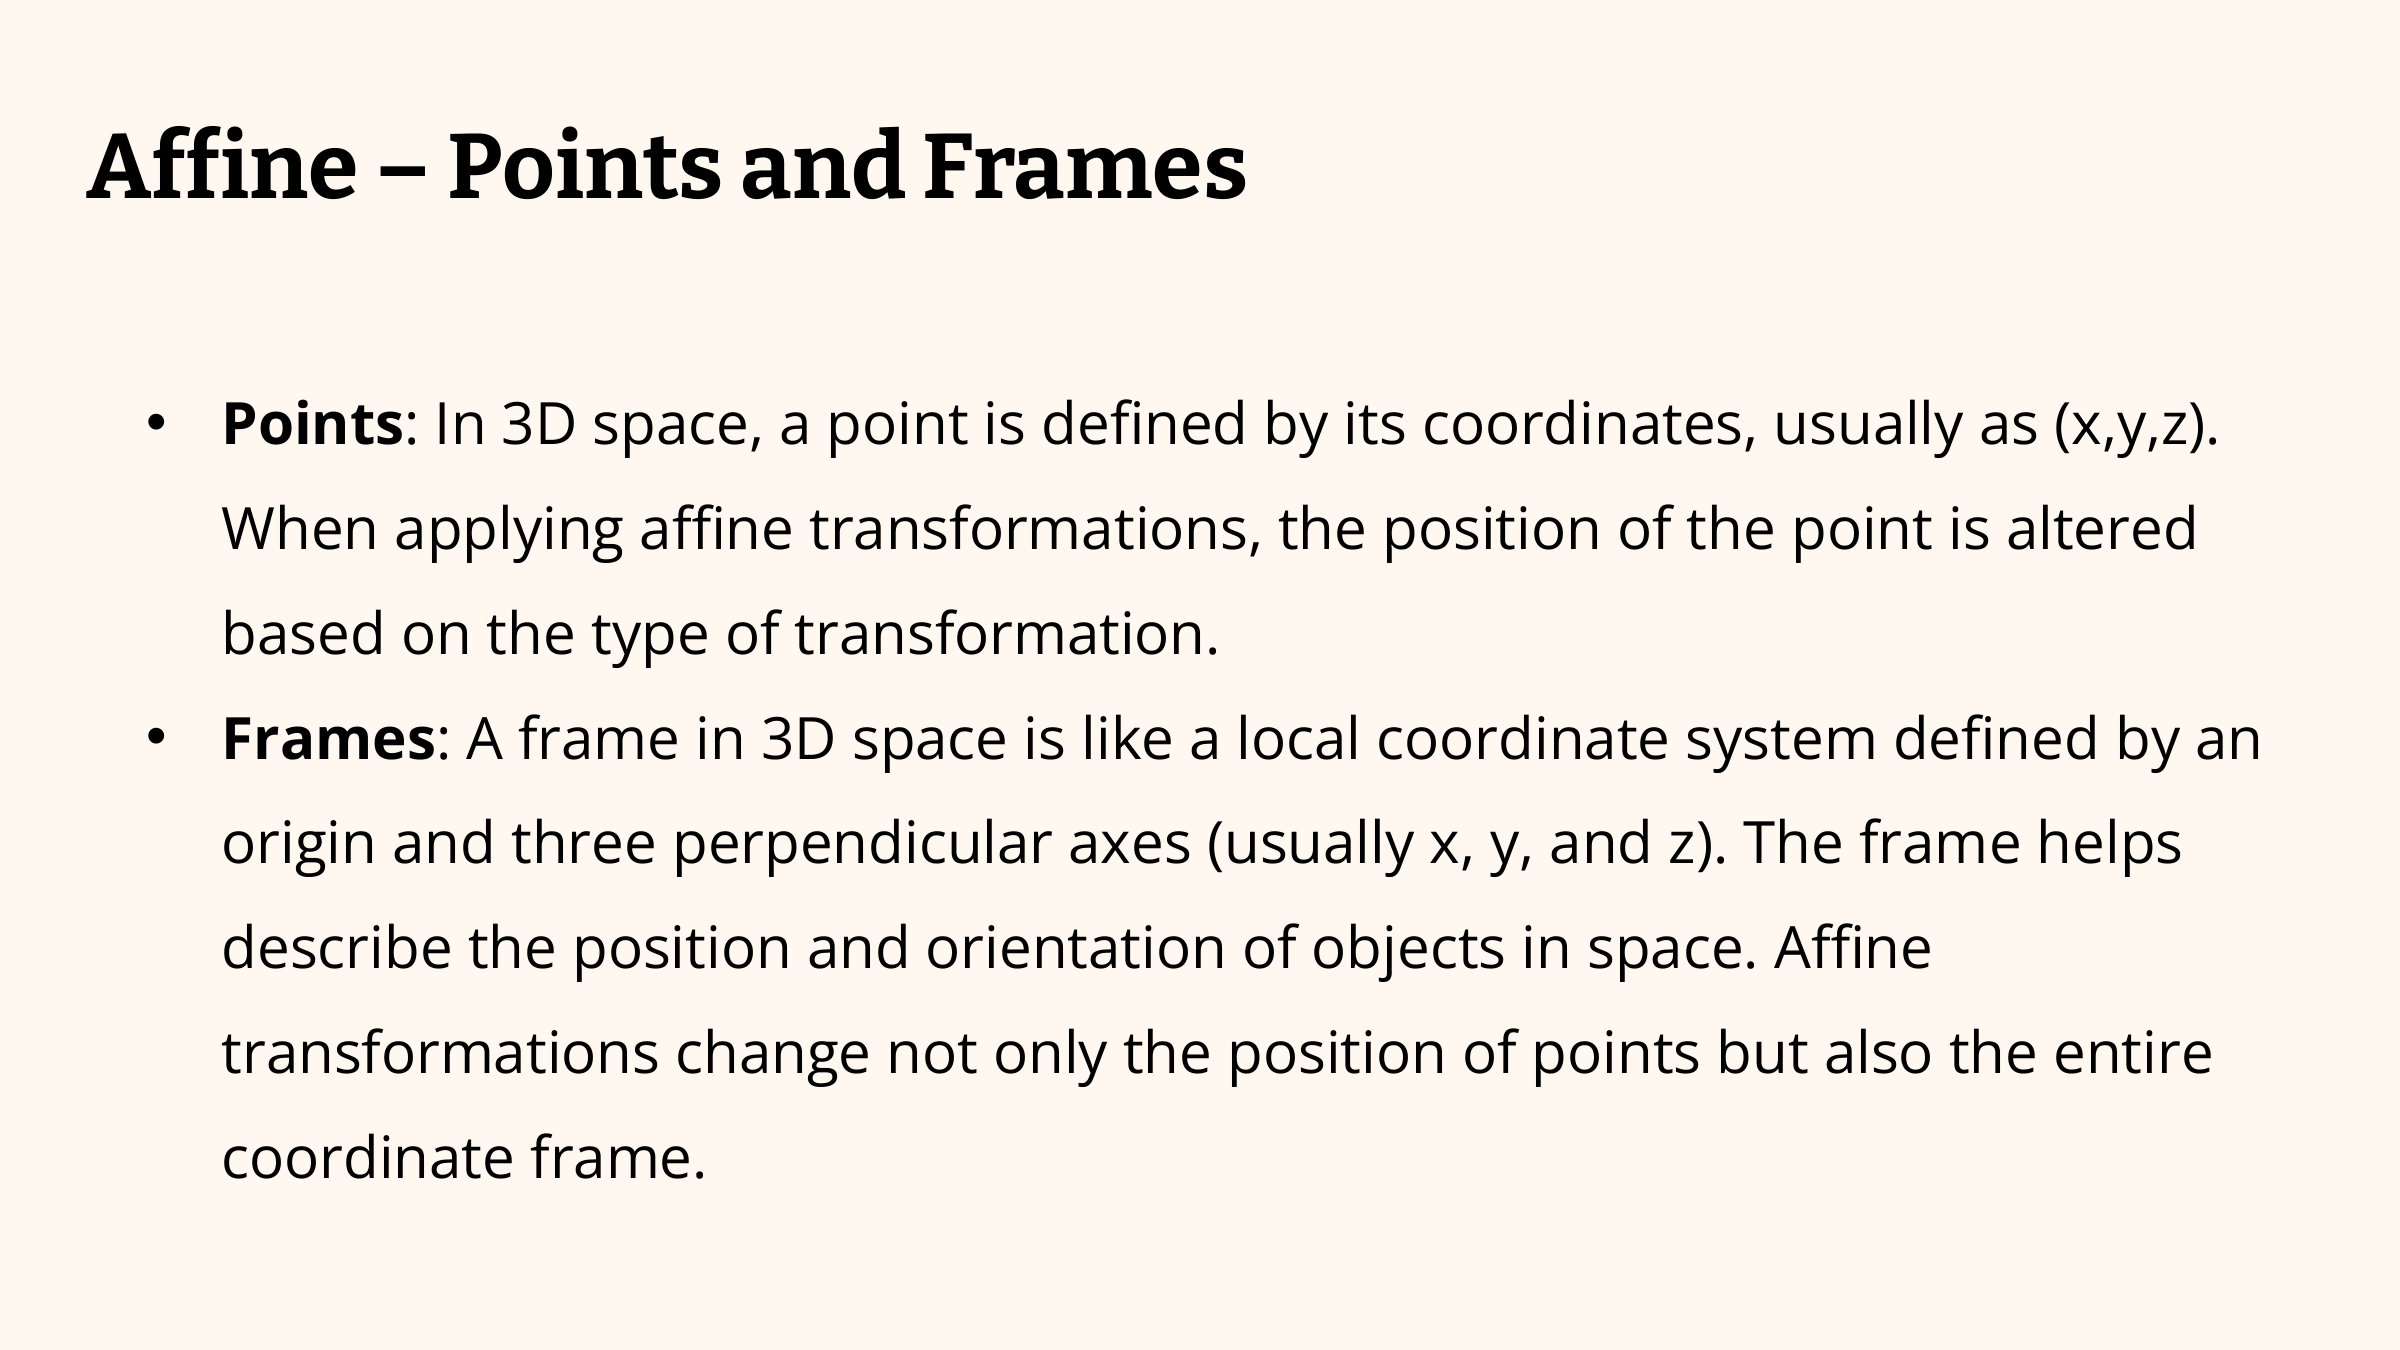

Affine – Points and Frames
Points: In 3D space, a point is defined by its coordinates, usually as (x,y,z). When applying affine transformations, the position of the point is altered based on the type of transformation.
Frames: A frame in 3D space is like a local coordinate system defined by an origin and three perpendicular axes (usually x, y, and z). The frame helps describe the position and orientation of objects in space. Affine transformations change not only the position of points but also the entire coordinate frame.